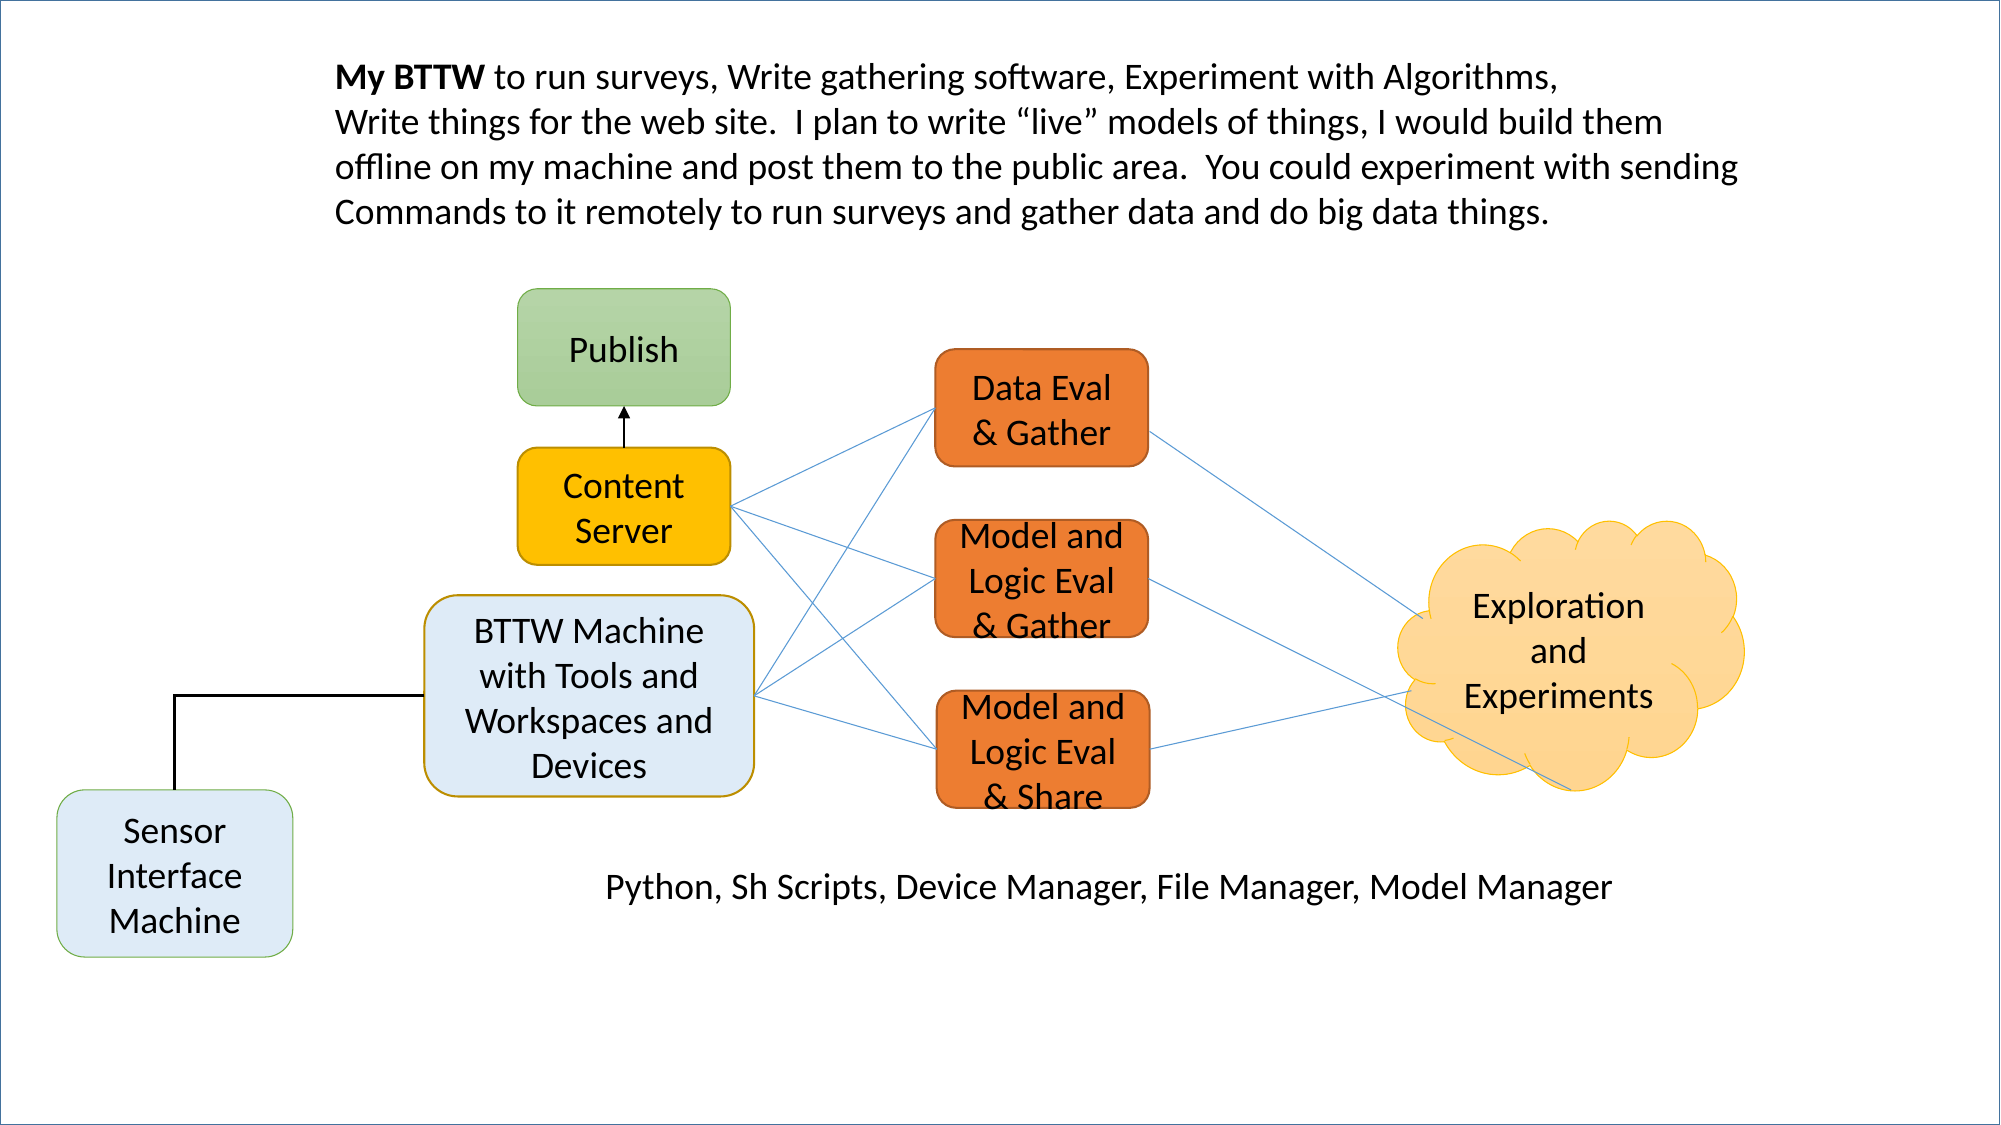

My BTTW to run surveys, Write gathering software, Experiment with Algorithms,
Write things for the web site.  I plan to write “live” models of things, I would build them
offline on my machine and post them to the public area.  You could experiment with sending
Commands to it remotely to run surveys and gather data and do big data things.
Publish
Data Eval & Gather
Content
Server
Model and Logic Eval & Gather
Exploration and Experiments
BTTW Machine with Tools and Workspaces and Devices
Model and Logic Eval & Share
Sensor
Interface Machine
Python, Sh Scripts, Device Manager, File Manager, Model Manager